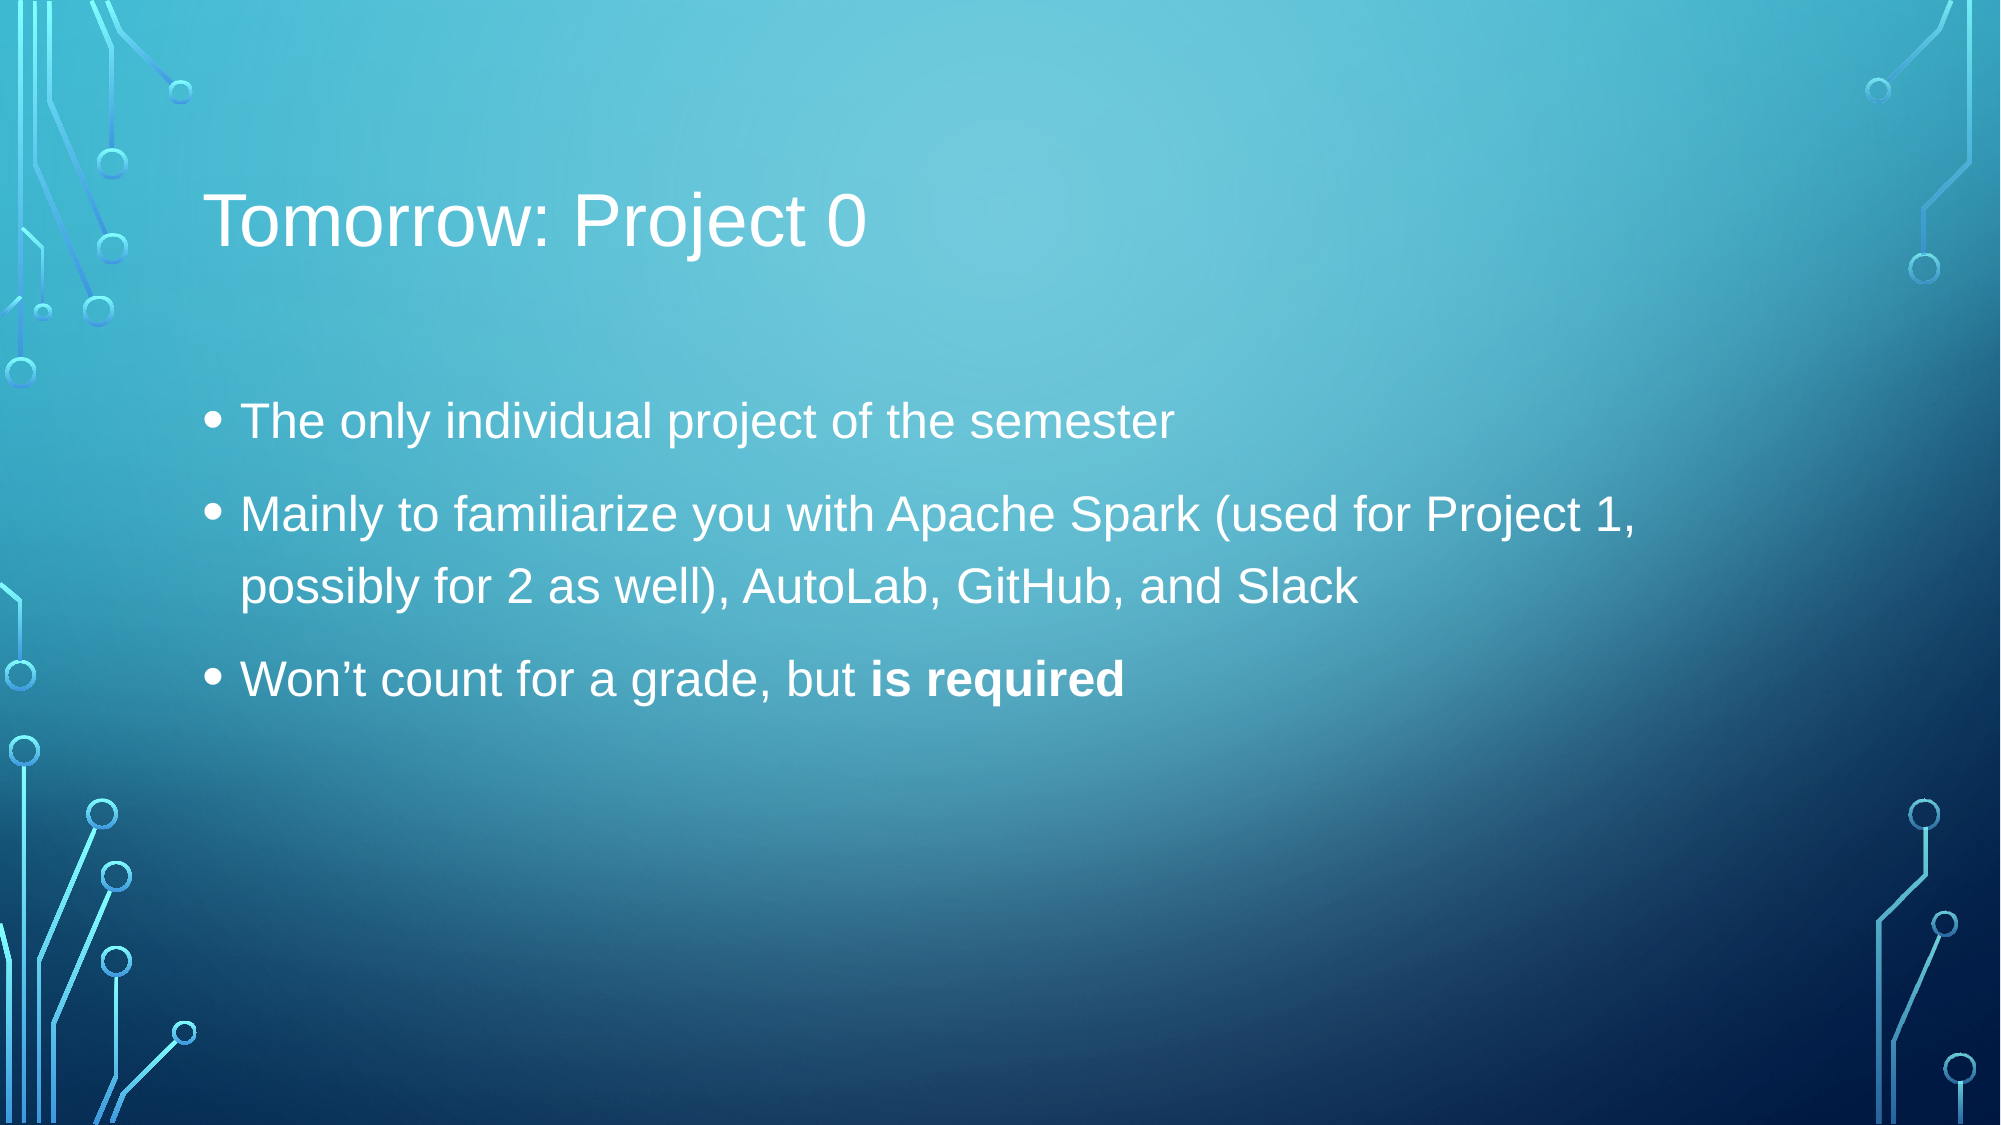

# Tomorrow: Project 0
The only individual project of the semester
Mainly to familiarize you with Apache Spark (used for Project 1, possibly for 2 as well), AutoLab, GitHub, and Slack
Won’t count for a grade, but is required